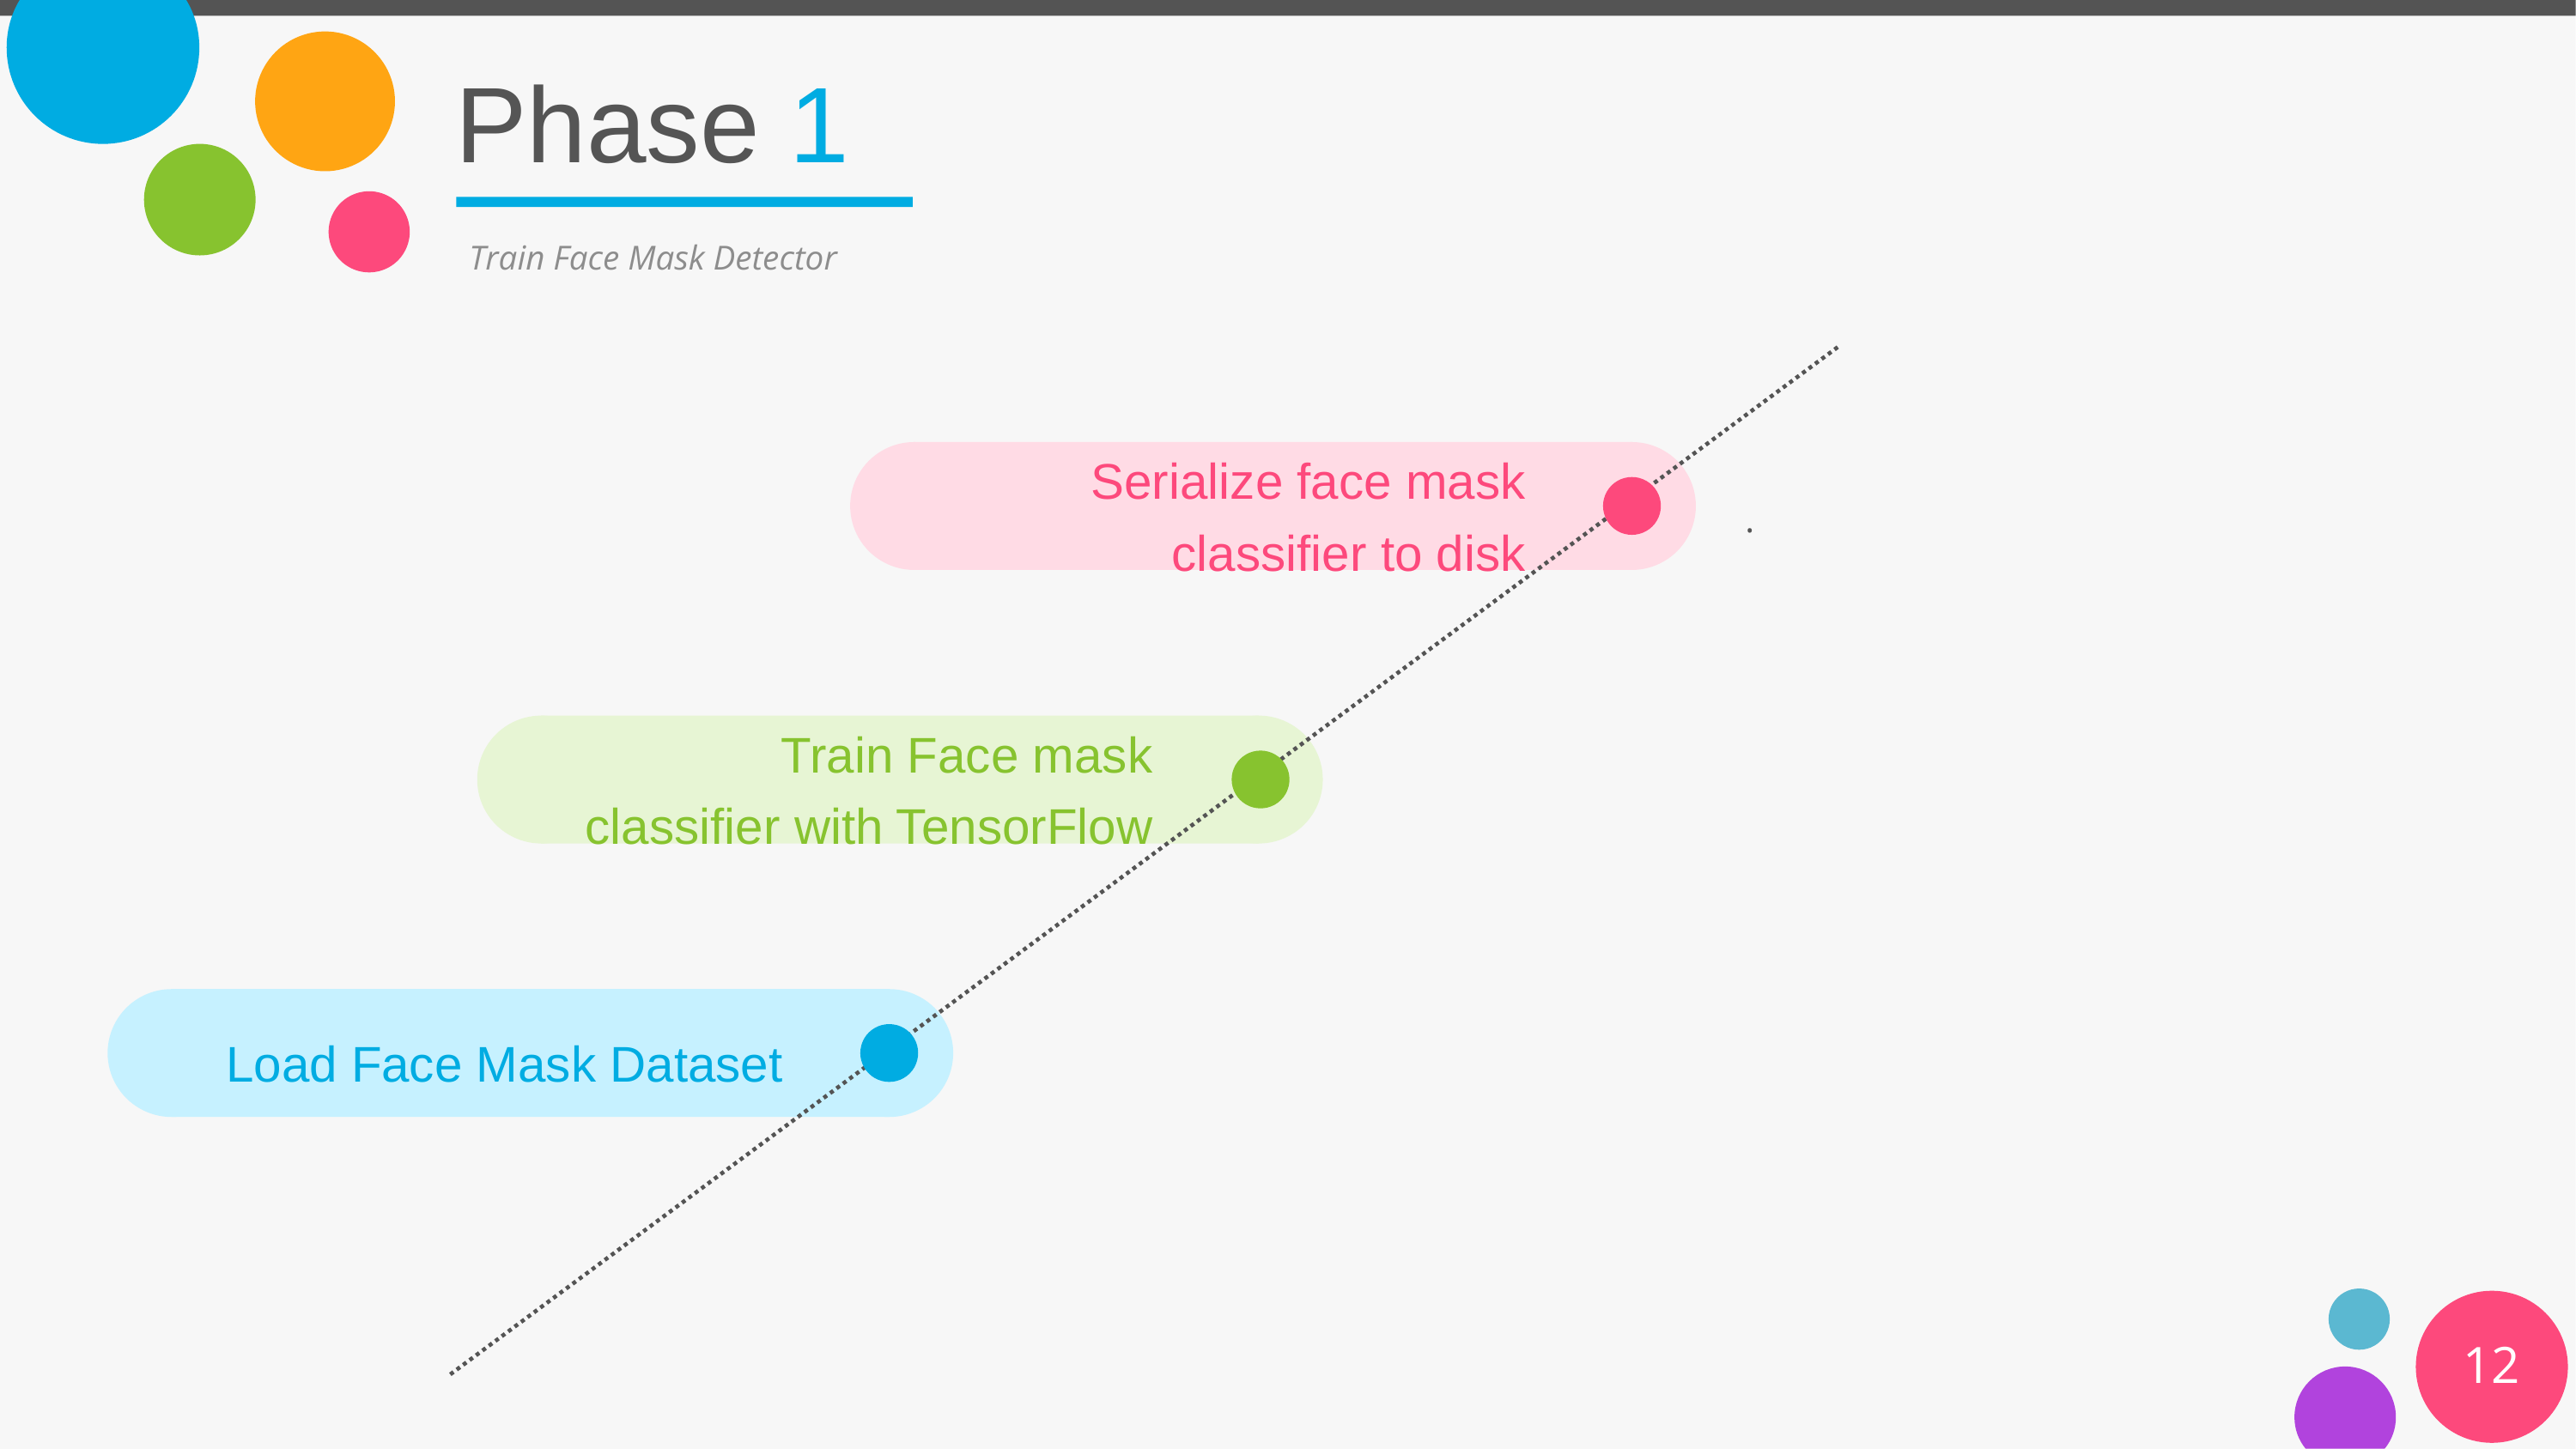

# Phase 1
Train Face Mask Detector
Serialize face mask classifier to disk
.
Train Face mask classifier with TensorFlow

Load Face Mask Dataset

12